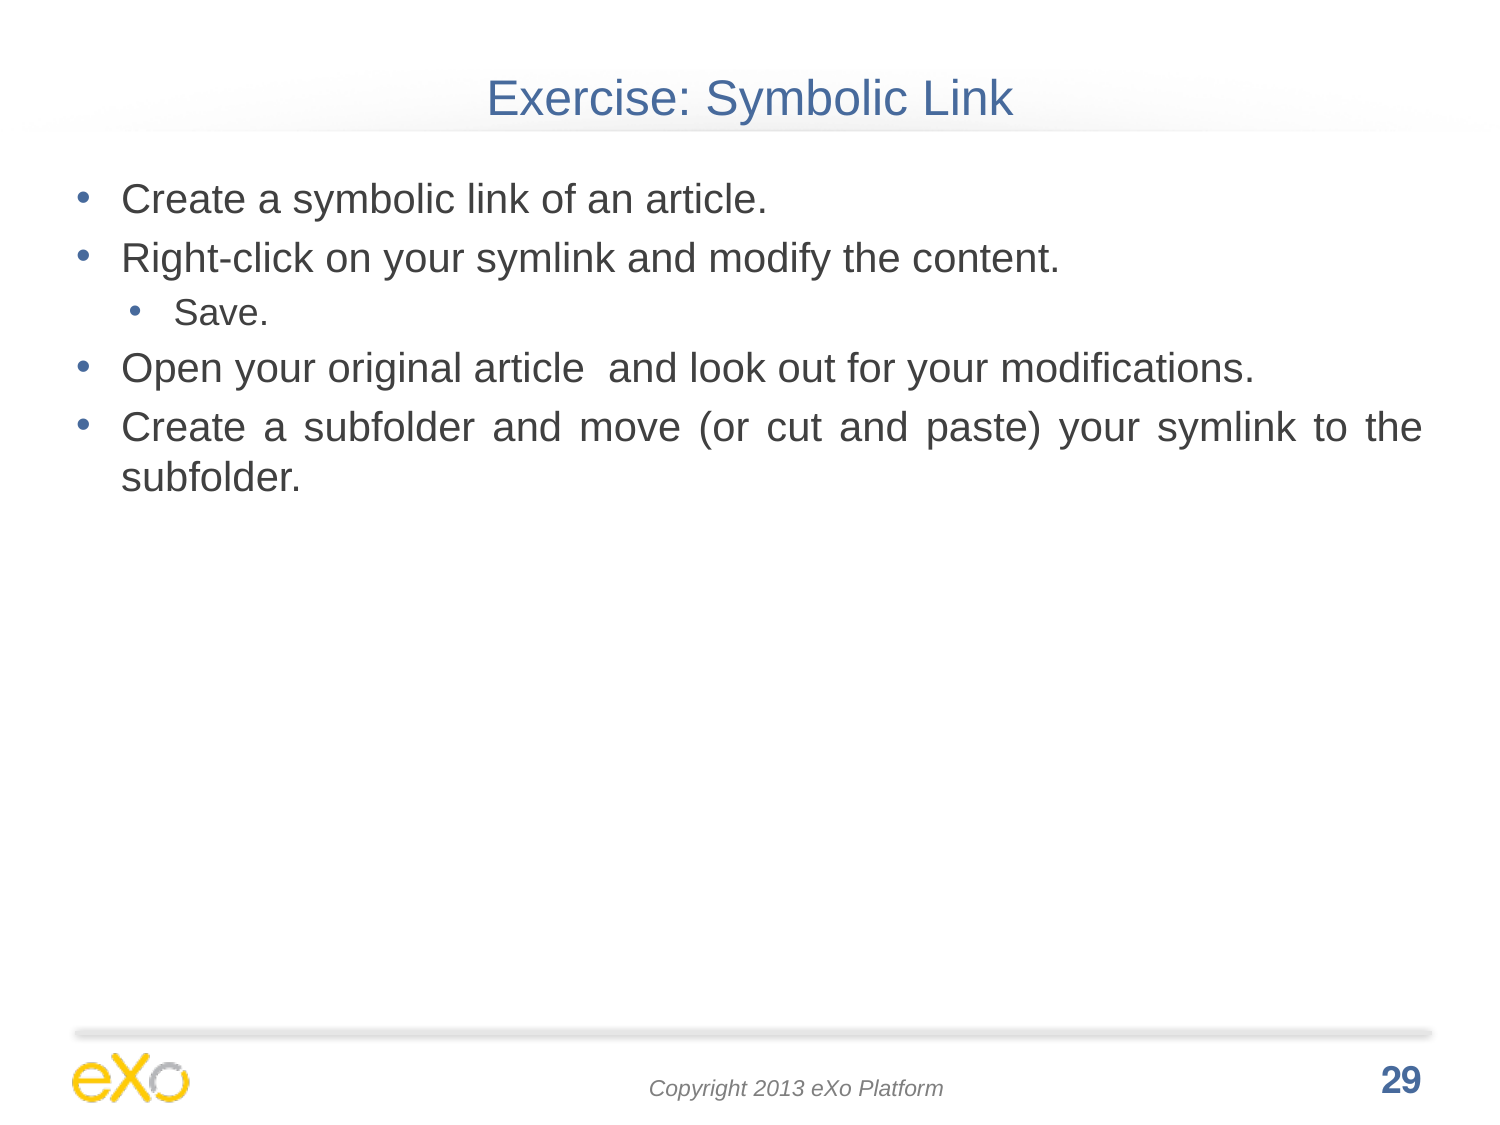

# Exercise: Symbolic Link
Create a symbolic link of an article.
Right-click on your symlink and modify the content.
Save.
Open your original article  and look out for your modifications.
Create a subfolder and move (or cut and paste) your symlink to the subfolder.

29
Copyright 2013 eXo Platform